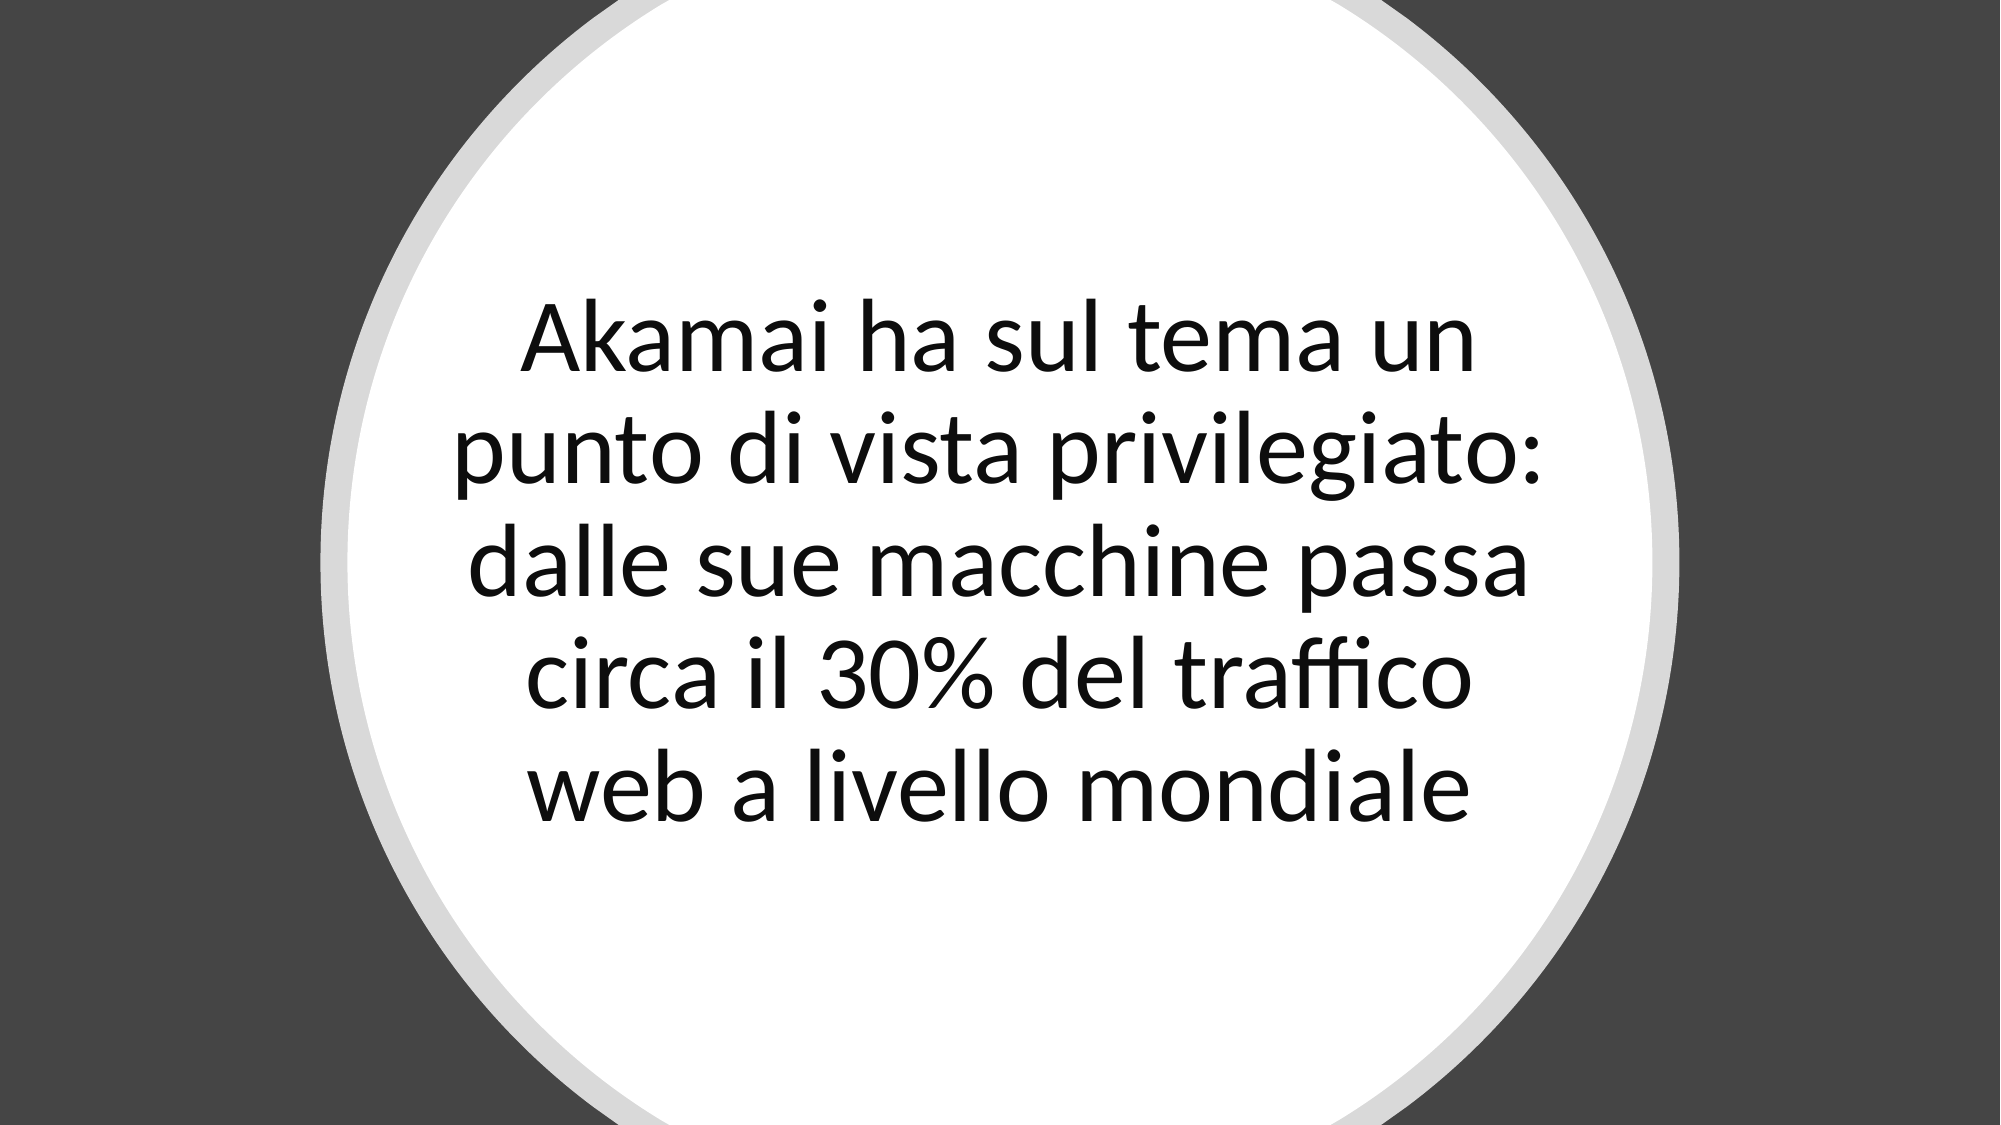

# Akamai ha sul tema un punto di vista privilegiato: dalle sue macchine passa circa il 30% del traffico web a livello mondiale